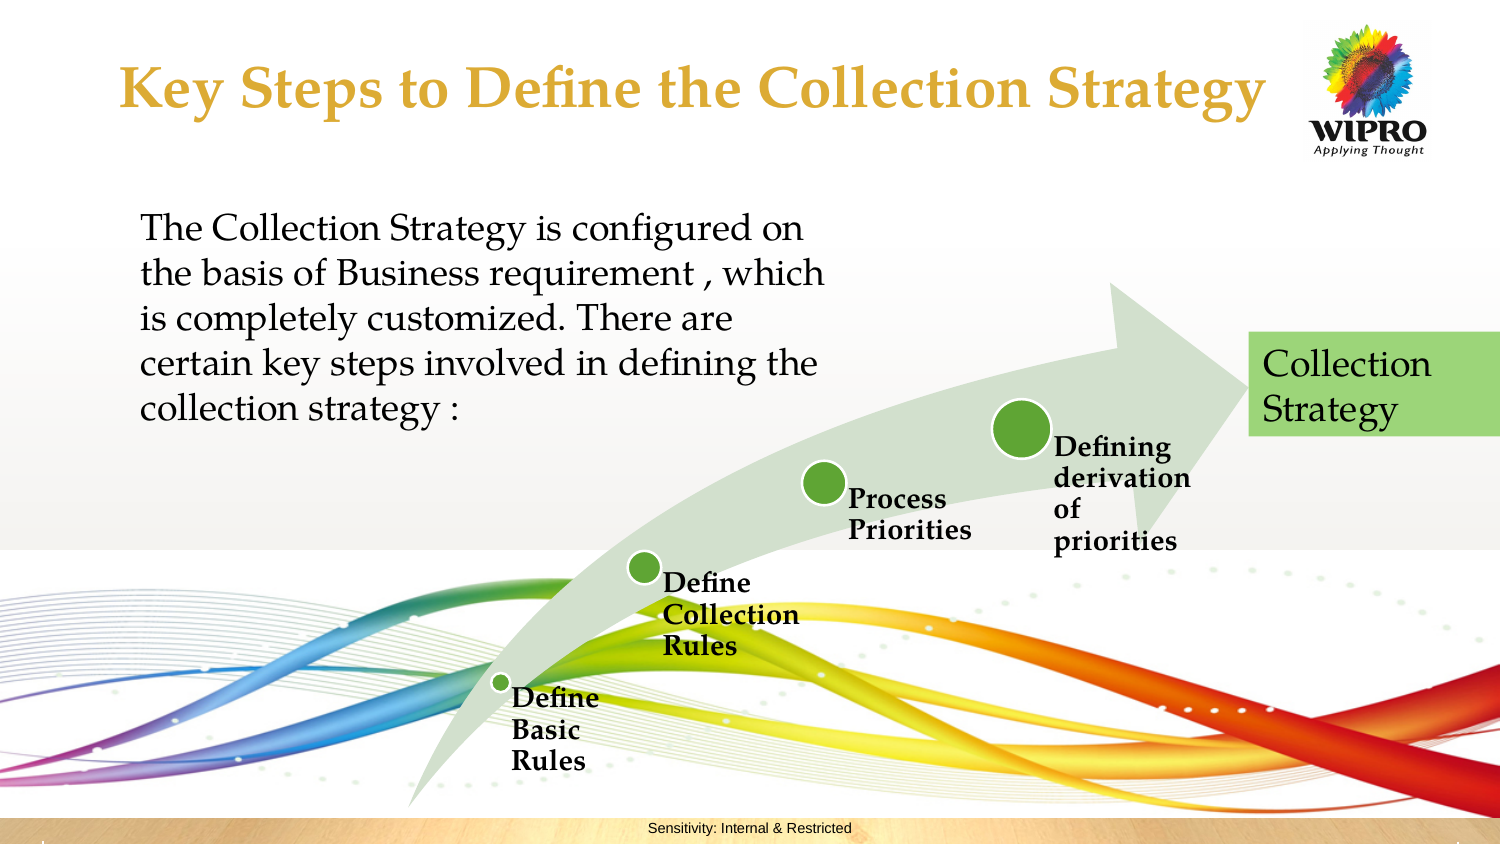

Key Steps to Define the Collection Strategy
The Collection Strategy is configured on the basis of Business requirement , which is completely customized. There are certain key steps involved in defining the collection strategy :
Define Basic Rules
Define Collection Rules
Process Priorities
Defining derivation of priorities
Collection Strategy